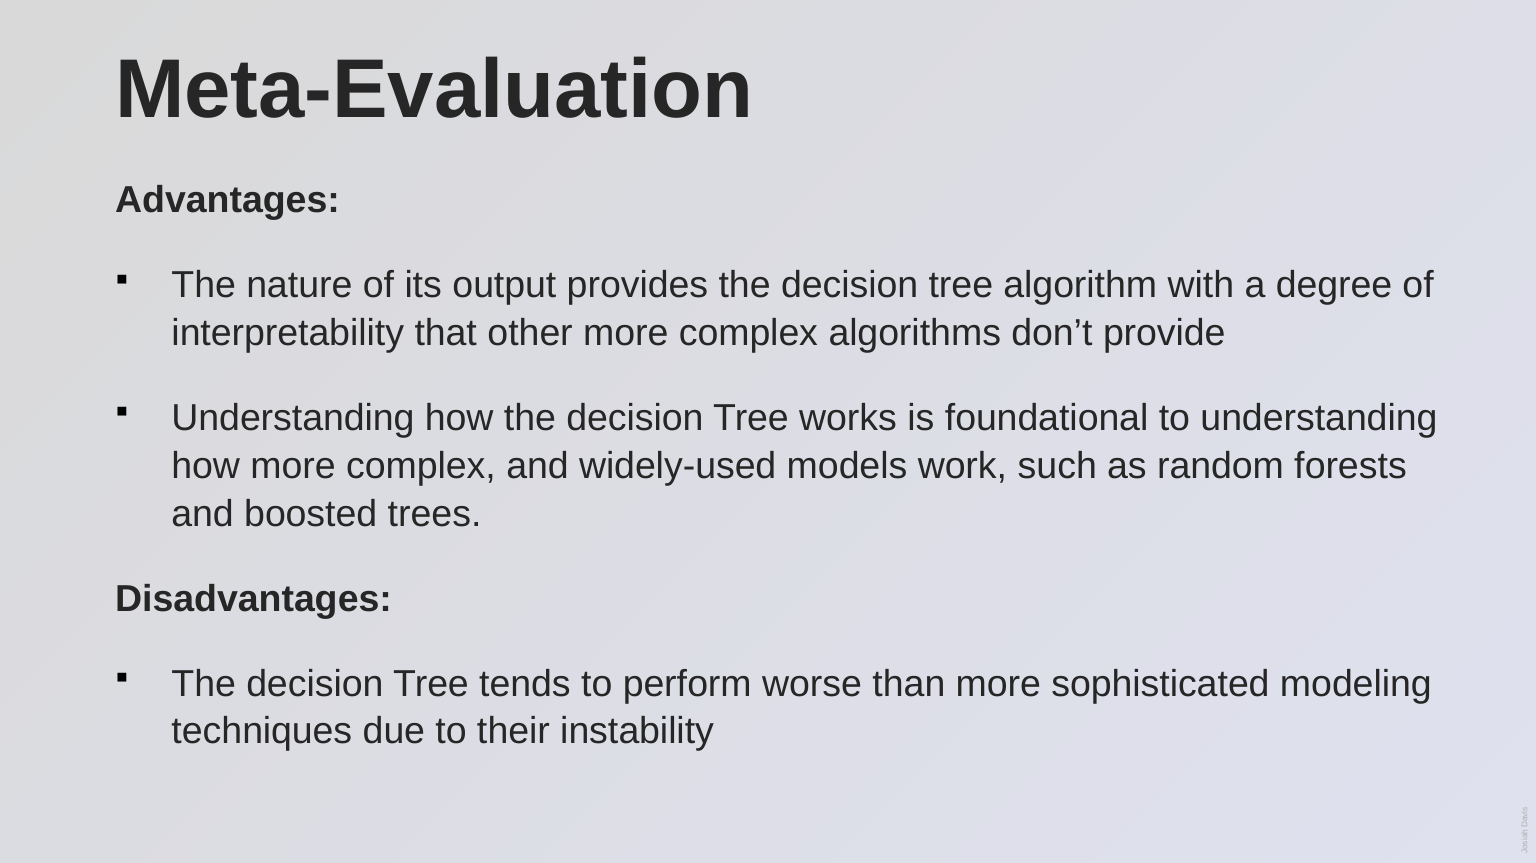

# Meta-Evaluation
Advantages:
The nature of its output provides the decision tree algorithm with a degree of interpretability that other more complex algorithms don’t provide
Understanding how the decision Tree works is foundational to understanding how more complex, and widely-used models work, such as random forests and boosted trees.
Disadvantages:
The decision Tree tends to perform worse than more sophisticated modeling techniques due to their instability